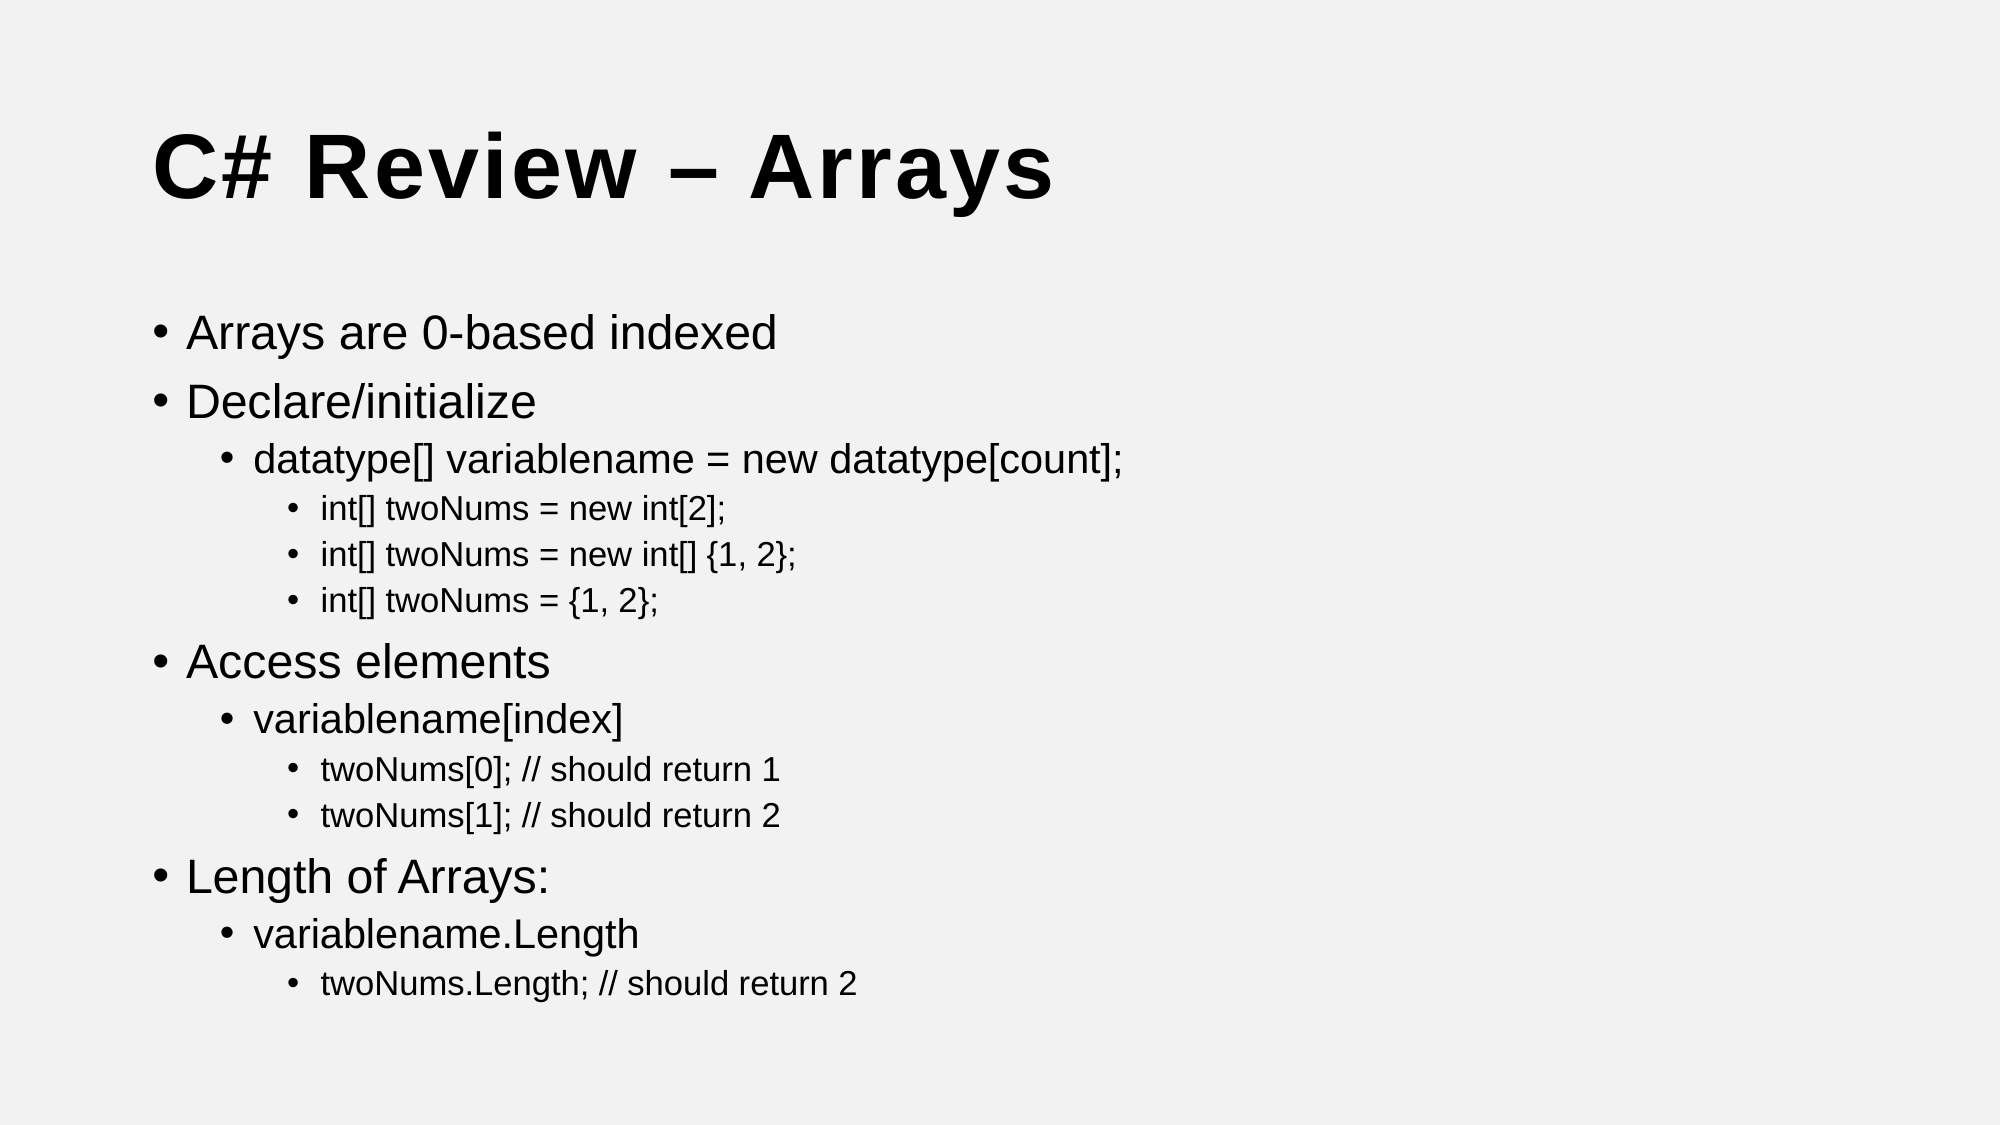

# C# Review – Arrays
Arrays are 0-based indexed
Declare/initialize
datatype[] variablename = new datatype[count];
int[] twoNums = new int[2];
int[] twoNums = new int[] {1, 2};
int[] twoNums = {1, 2};
Access elements
variablename[index]
twoNums[0]; // should return 1
twoNums[1]; // should return 2
Length of Arrays:
variablename.Length
twoNums.Length; // should return 2